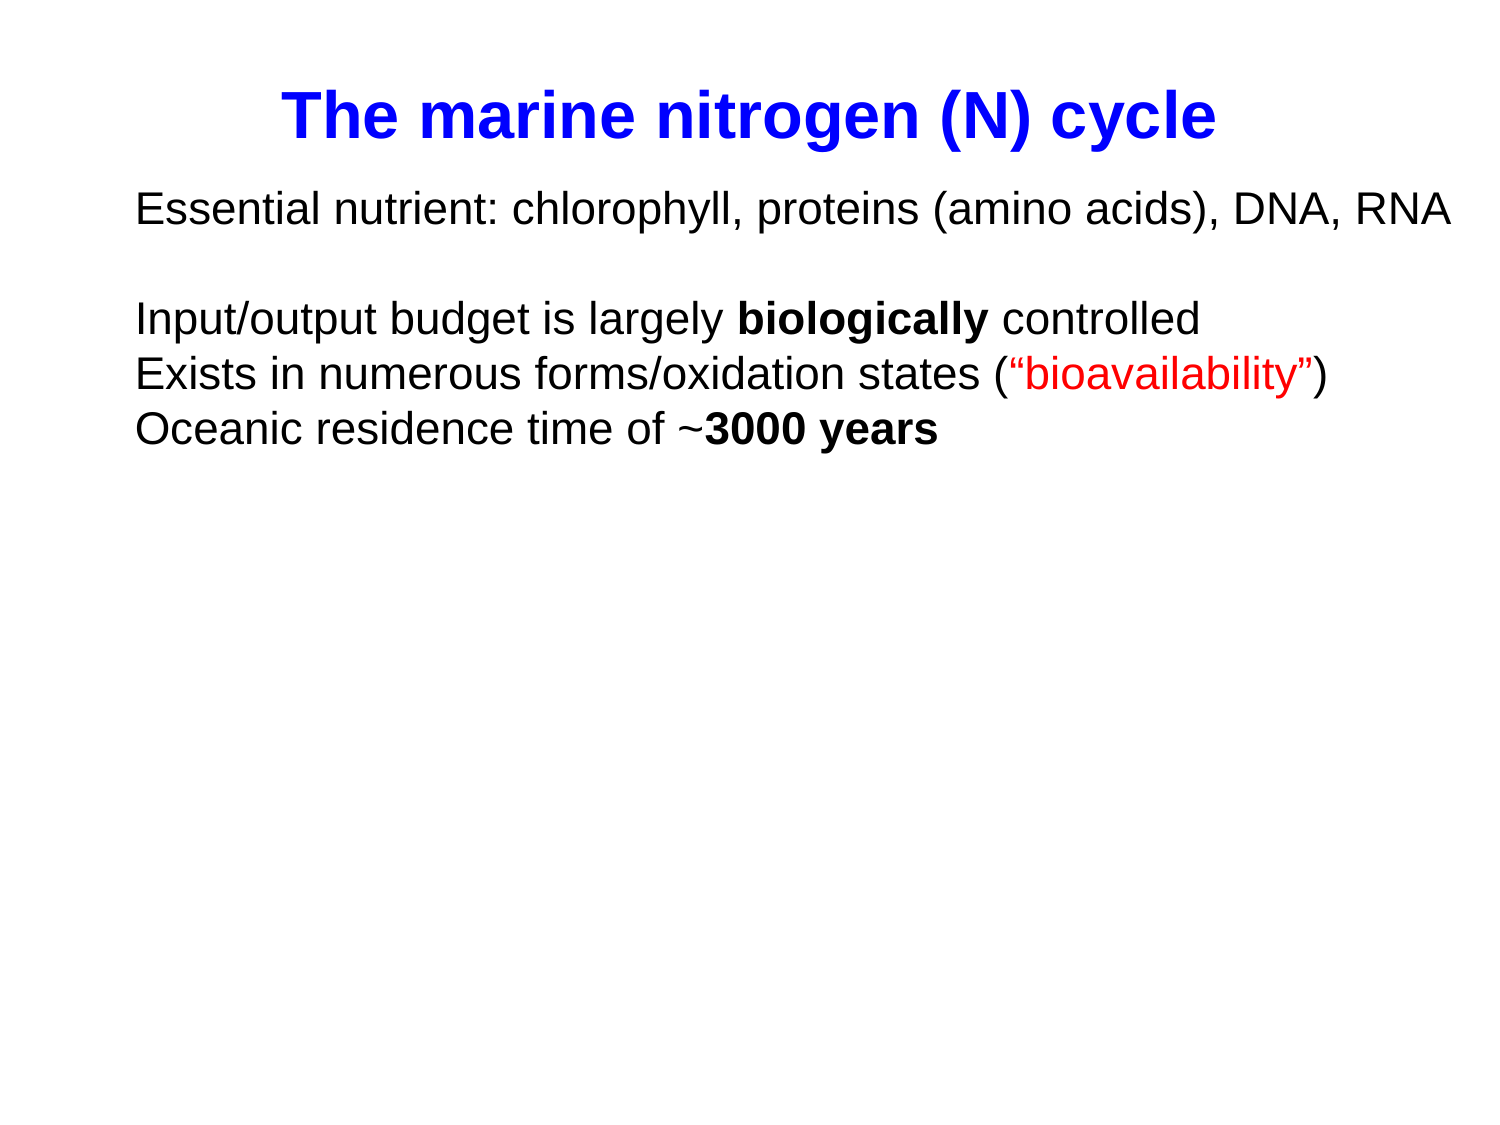

The marine nitrogen (N) cycle
Essential nutrient: chlorophyll, proteins (amino acids), DNA, RNA

Input/output budget is largely biologically controlled
Exists in numerous forms/oxidation states (“bioavailability”)
Oceanic residence time of ~3000 years